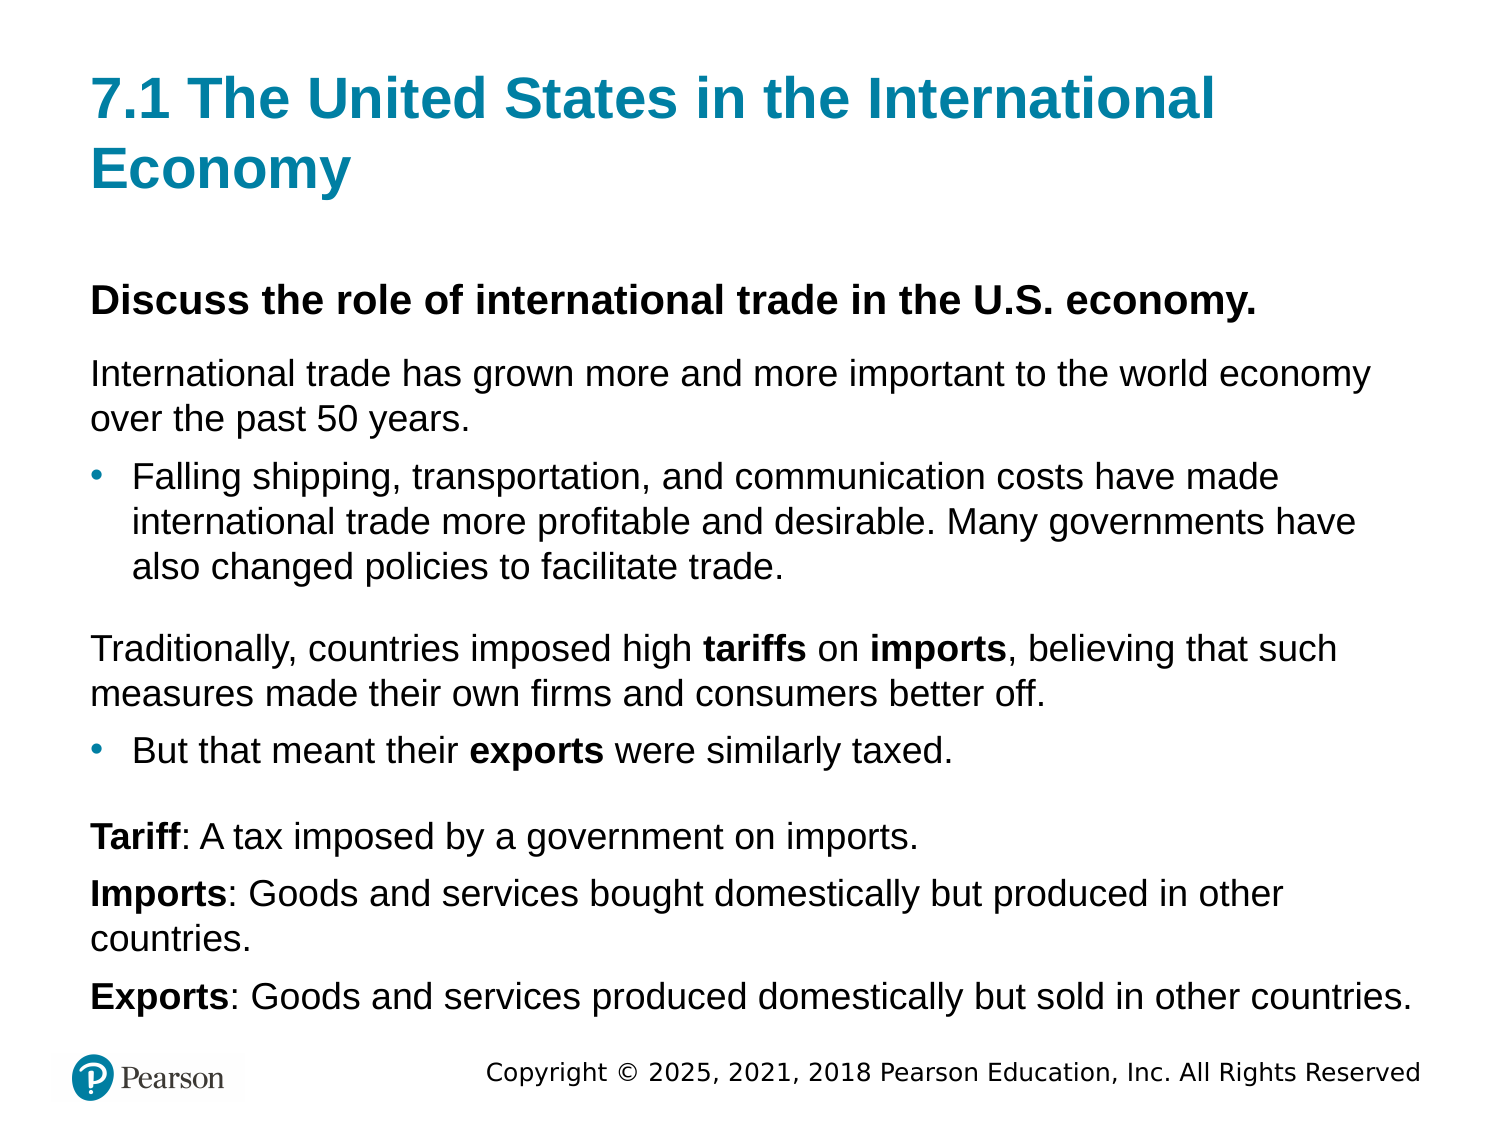

# 7.1 The United States in the International Economy
Discuss the role of international trade in the U.S. economy.
International trade has grown more and more important to the world economy over the past 50 years.
Falling shipping, transportation, and communication costs have made international trade more profitable and desirable. Many governments have also changed policies to facilitate trade.
Traditionally, countries imposed high tariffs on imports, believing that such measures made their own firms and consumers better off.
But that meant their exports were similarly taxed.
Tariff: A tax imposed by a government on imports.
Imports: Goods and services bought domestically but produced in other countries.
Exports: Goods and services produced domestically but sold in other countries.